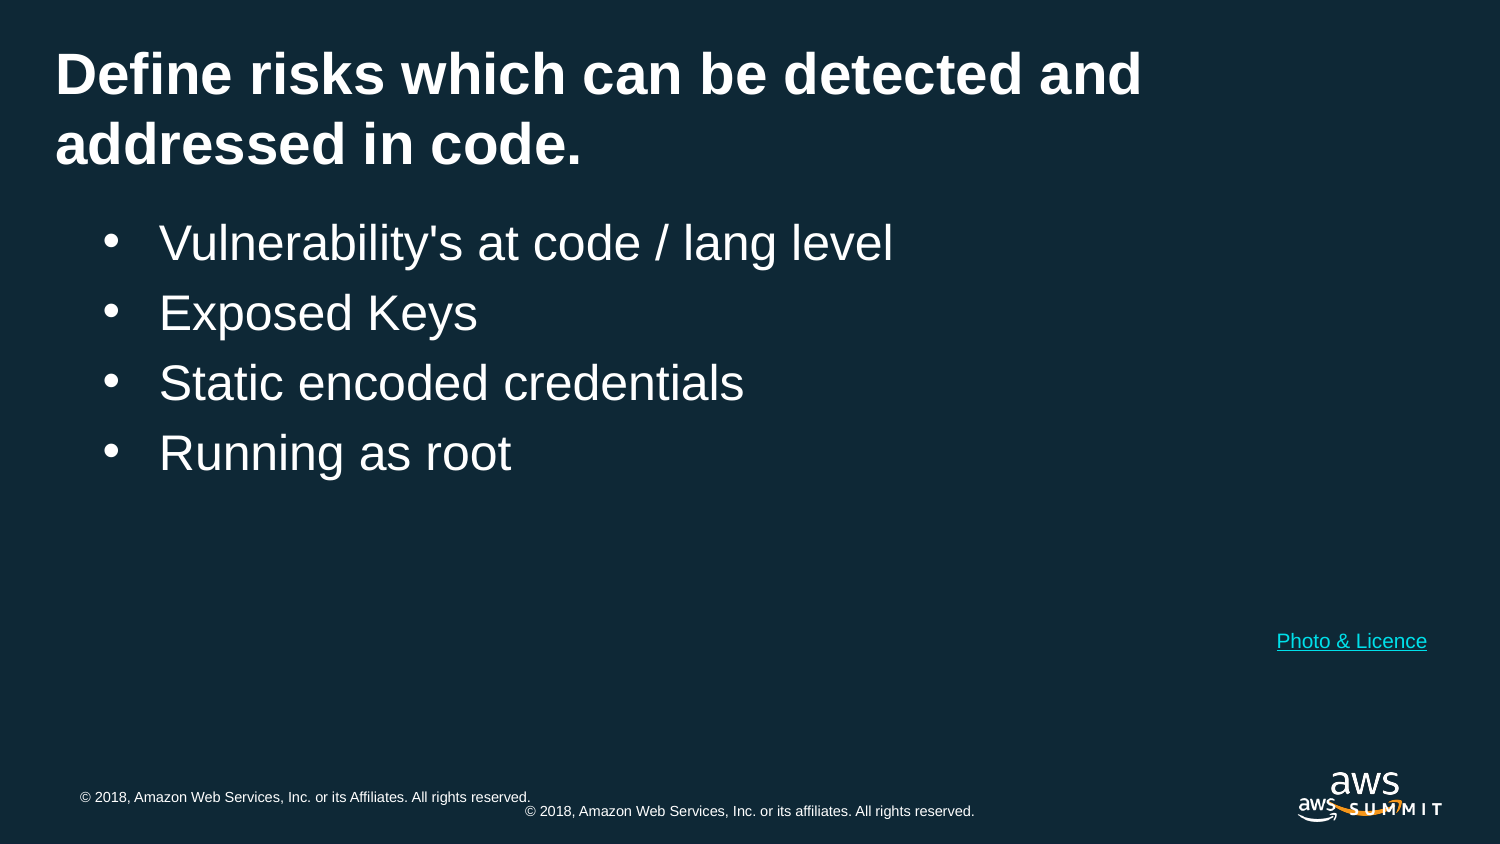

# Define risks which can be detected and addressed in code.
Vulnerability's at code / lang level
Exposed Keys
Static encoded credentials
Running as root

Photo & Licence